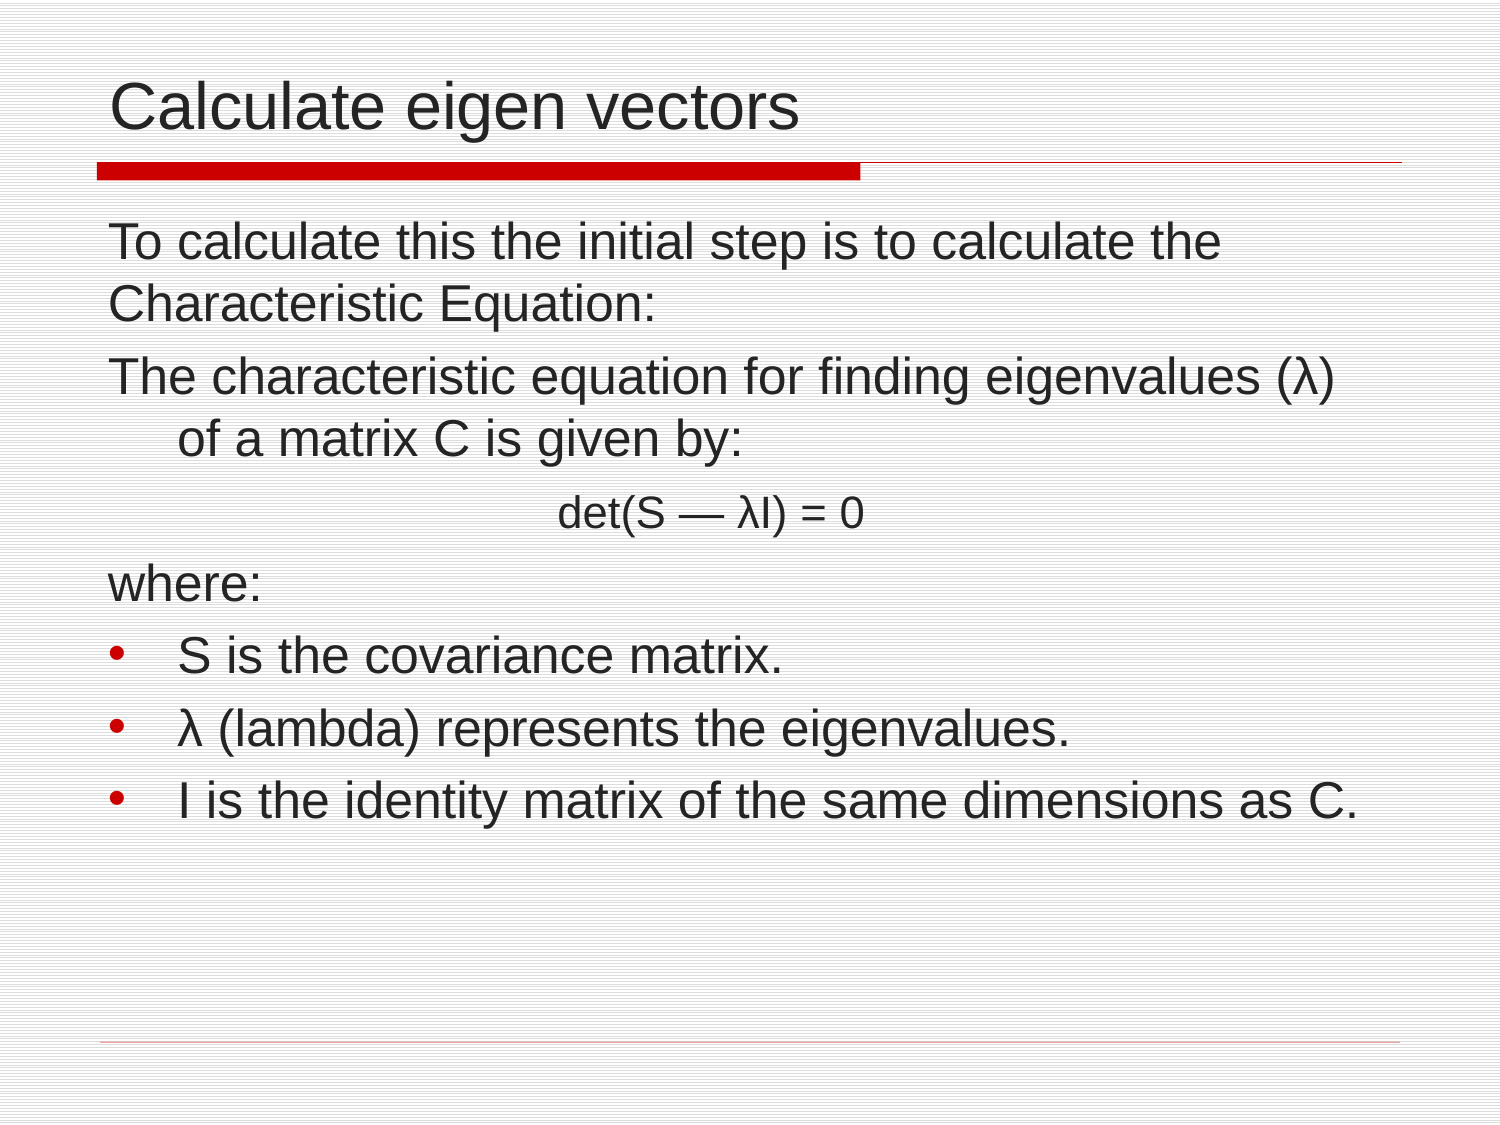

# Calculate eigen vectors
To calculate this the initial step is to calculate the Characteristic Equation:
The characteristic equation for finding eigenvalues (λ) of a matrix C is given by:
                               det(S — λI) = 0
where:
S is the covariance matrix.
λ (lambda) represents the eigenvalues.
I is the identity matrix of the same dimensions as C.